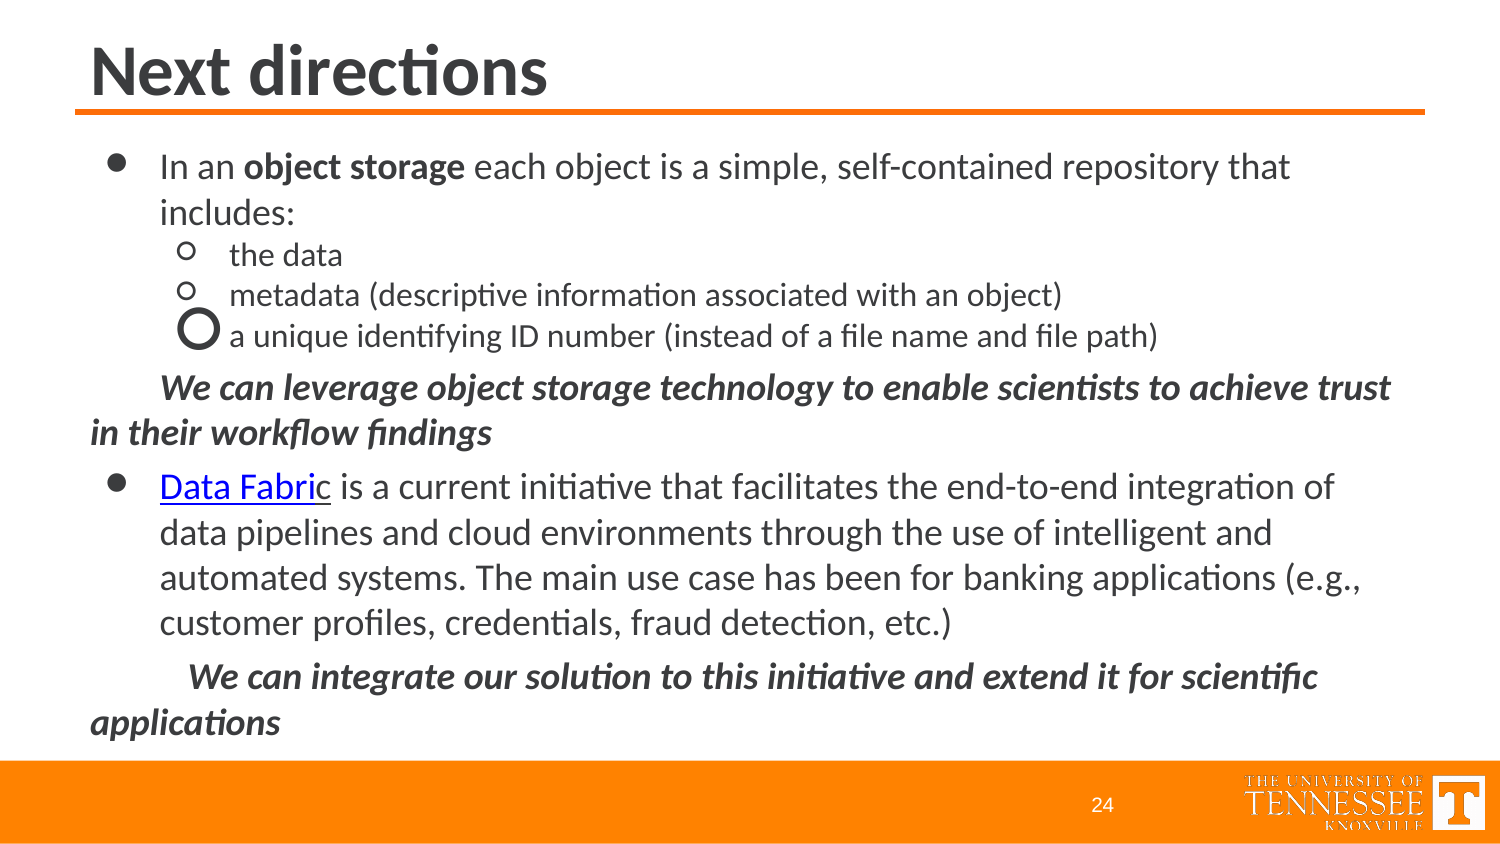

# Next directions
In an object storage each object is a simple, self-contained repository that includes:
the data
metadata (descriptive information associated with an object)
a unique identifying ID number (instead of a file name and file path)
We can leverage object storage technology to enable scientists to achieve trust in their workflow findings
Data Fabric is a current initiative that facilitates the end-to-end integration of data pipelines and cloud environments through the use of intelligent and automated systems. The main use case has been for banking applications (e.g., customer profiles, credentials, fraud detection, etc.)
	We can integrate our solution to this initiative and extend it for scientific applications
24